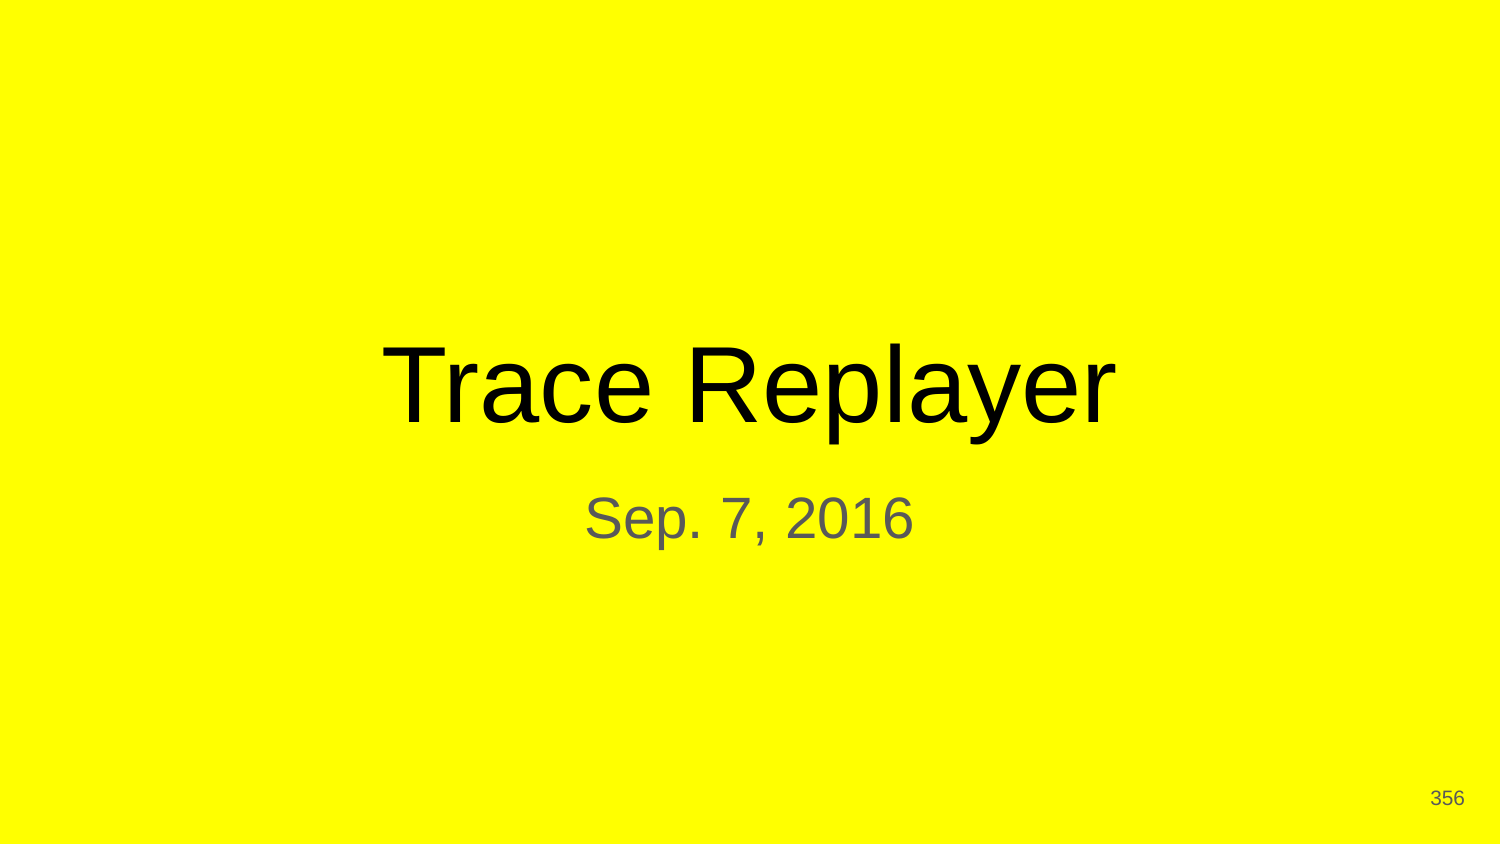

# Trace Replayer
Sep. 7, 2016
356